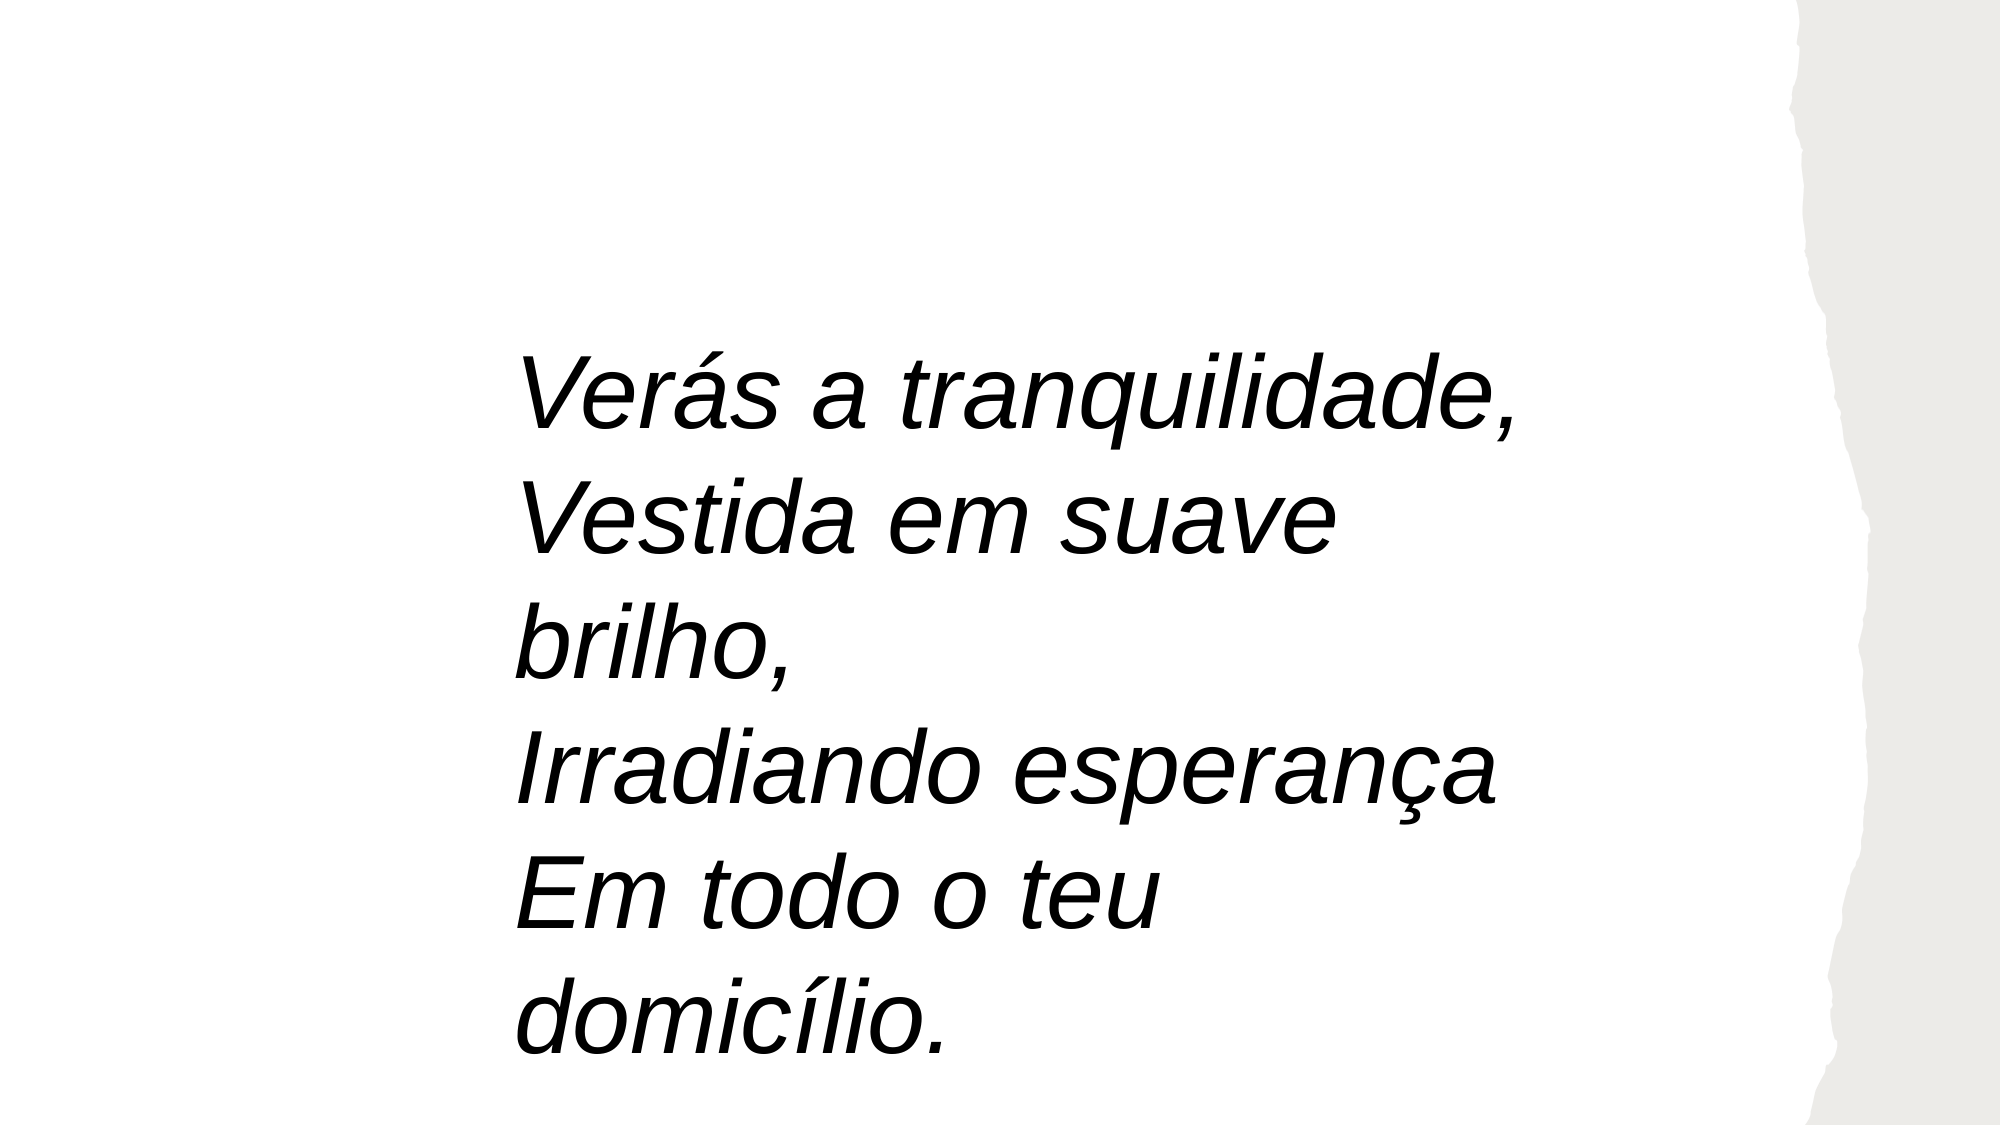

Verás a tranquilidade,
Vestida em suave brilho,
Irradiando esperança
Em todo o teu domicílio.